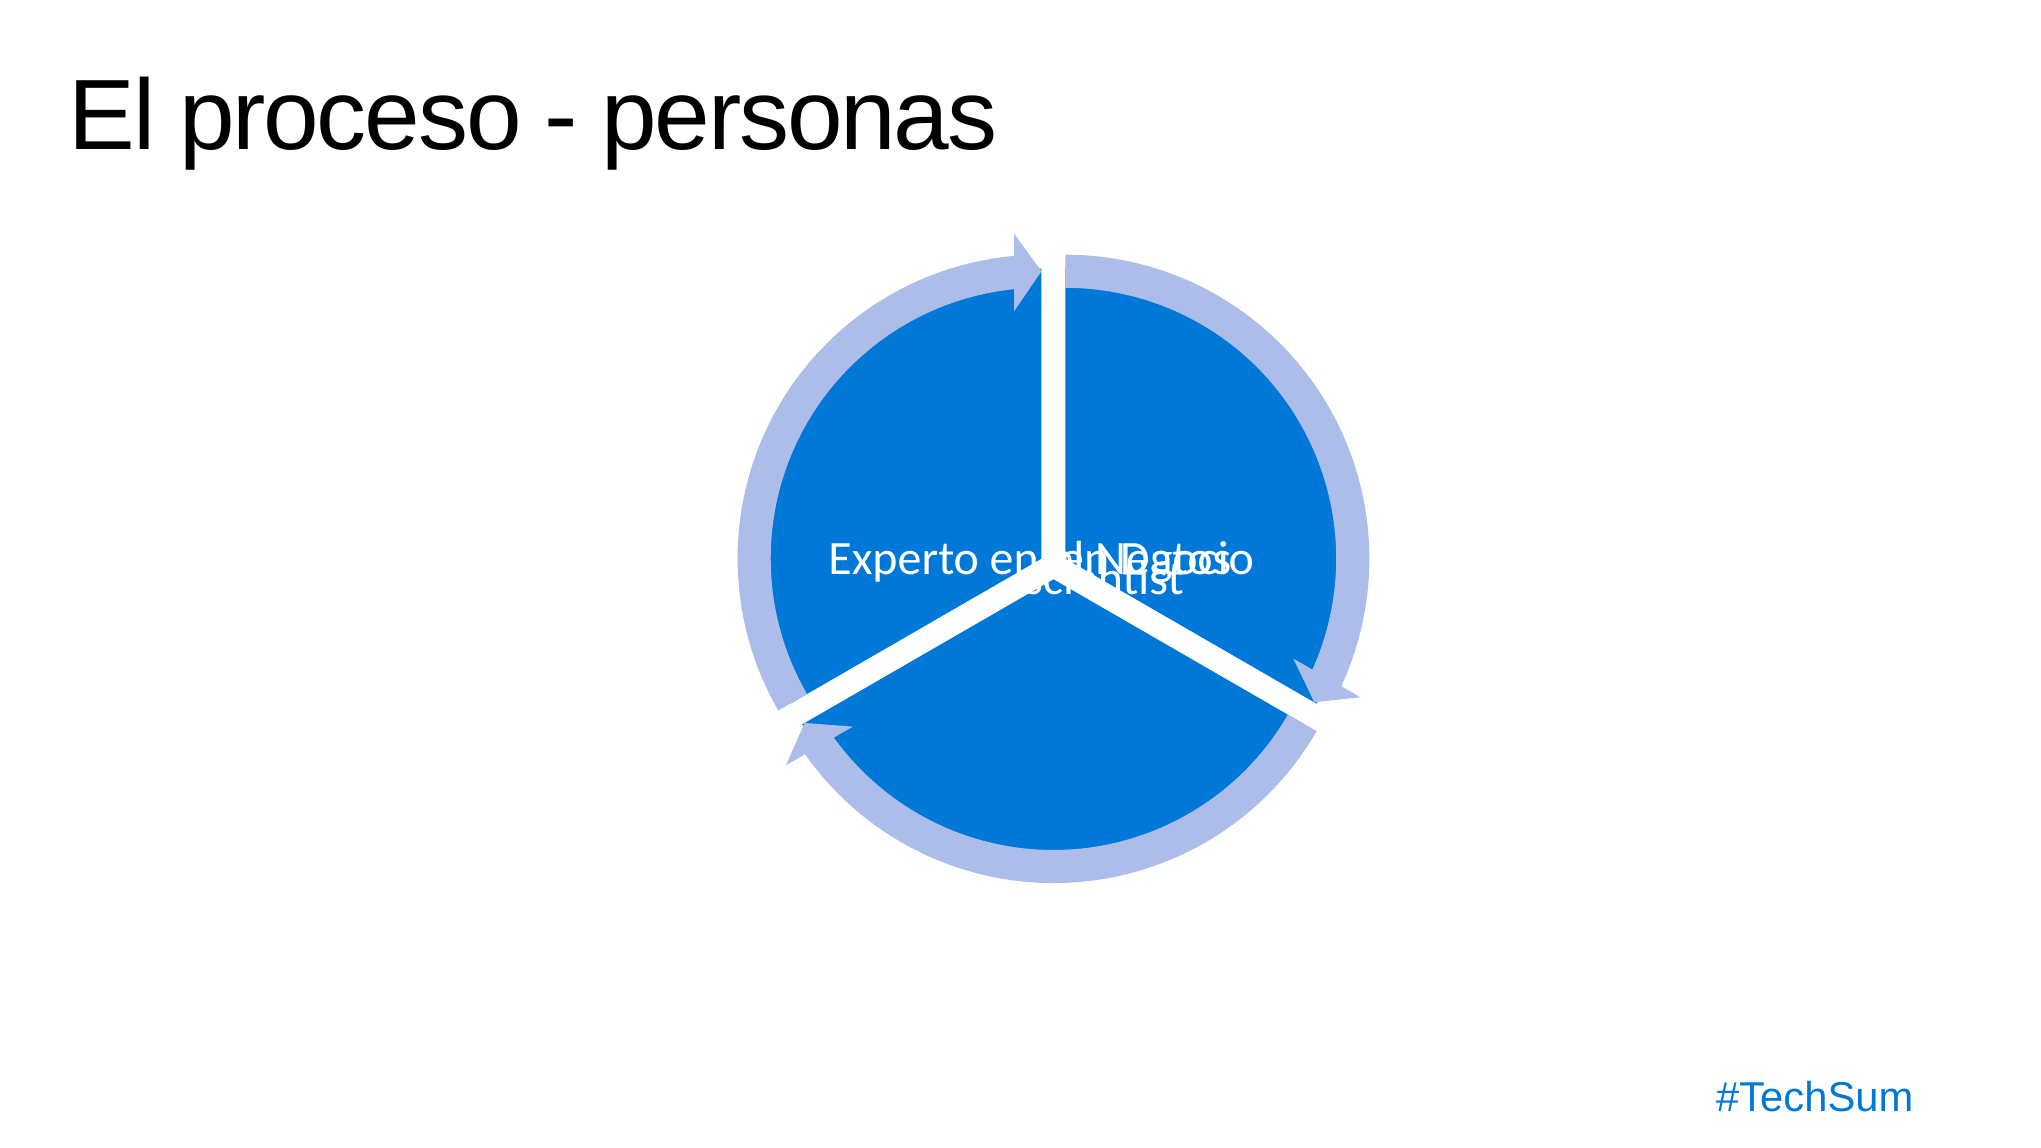

# El proceso - personas
Experto en Datos
Data scientist
Experto en el Negocio